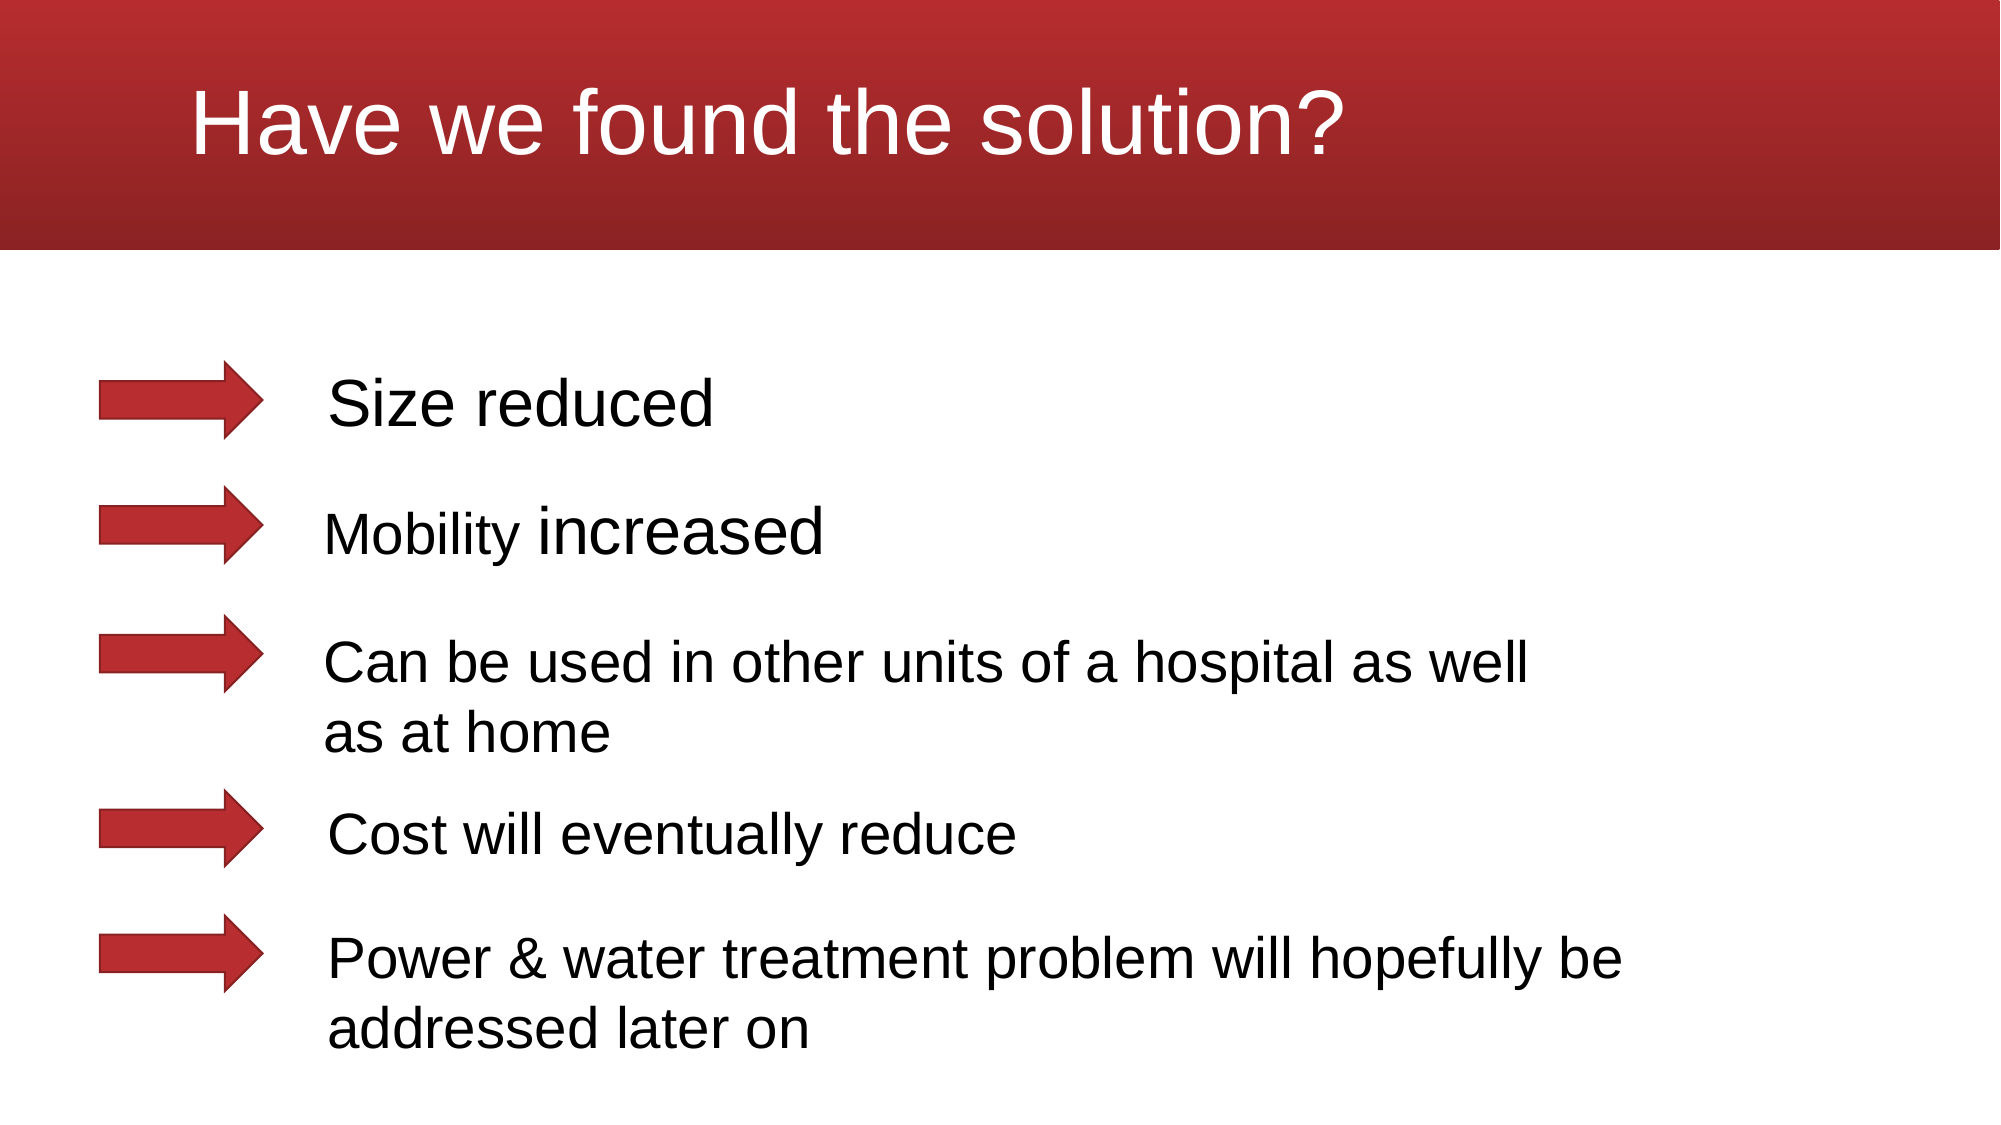

# Have we found the solution?
Size reduced

Mobility increased

Can be used in other units of a hospital as well as at home
Cost will eventually reduce

Power & water treatment problem will hopefully be addressed later on